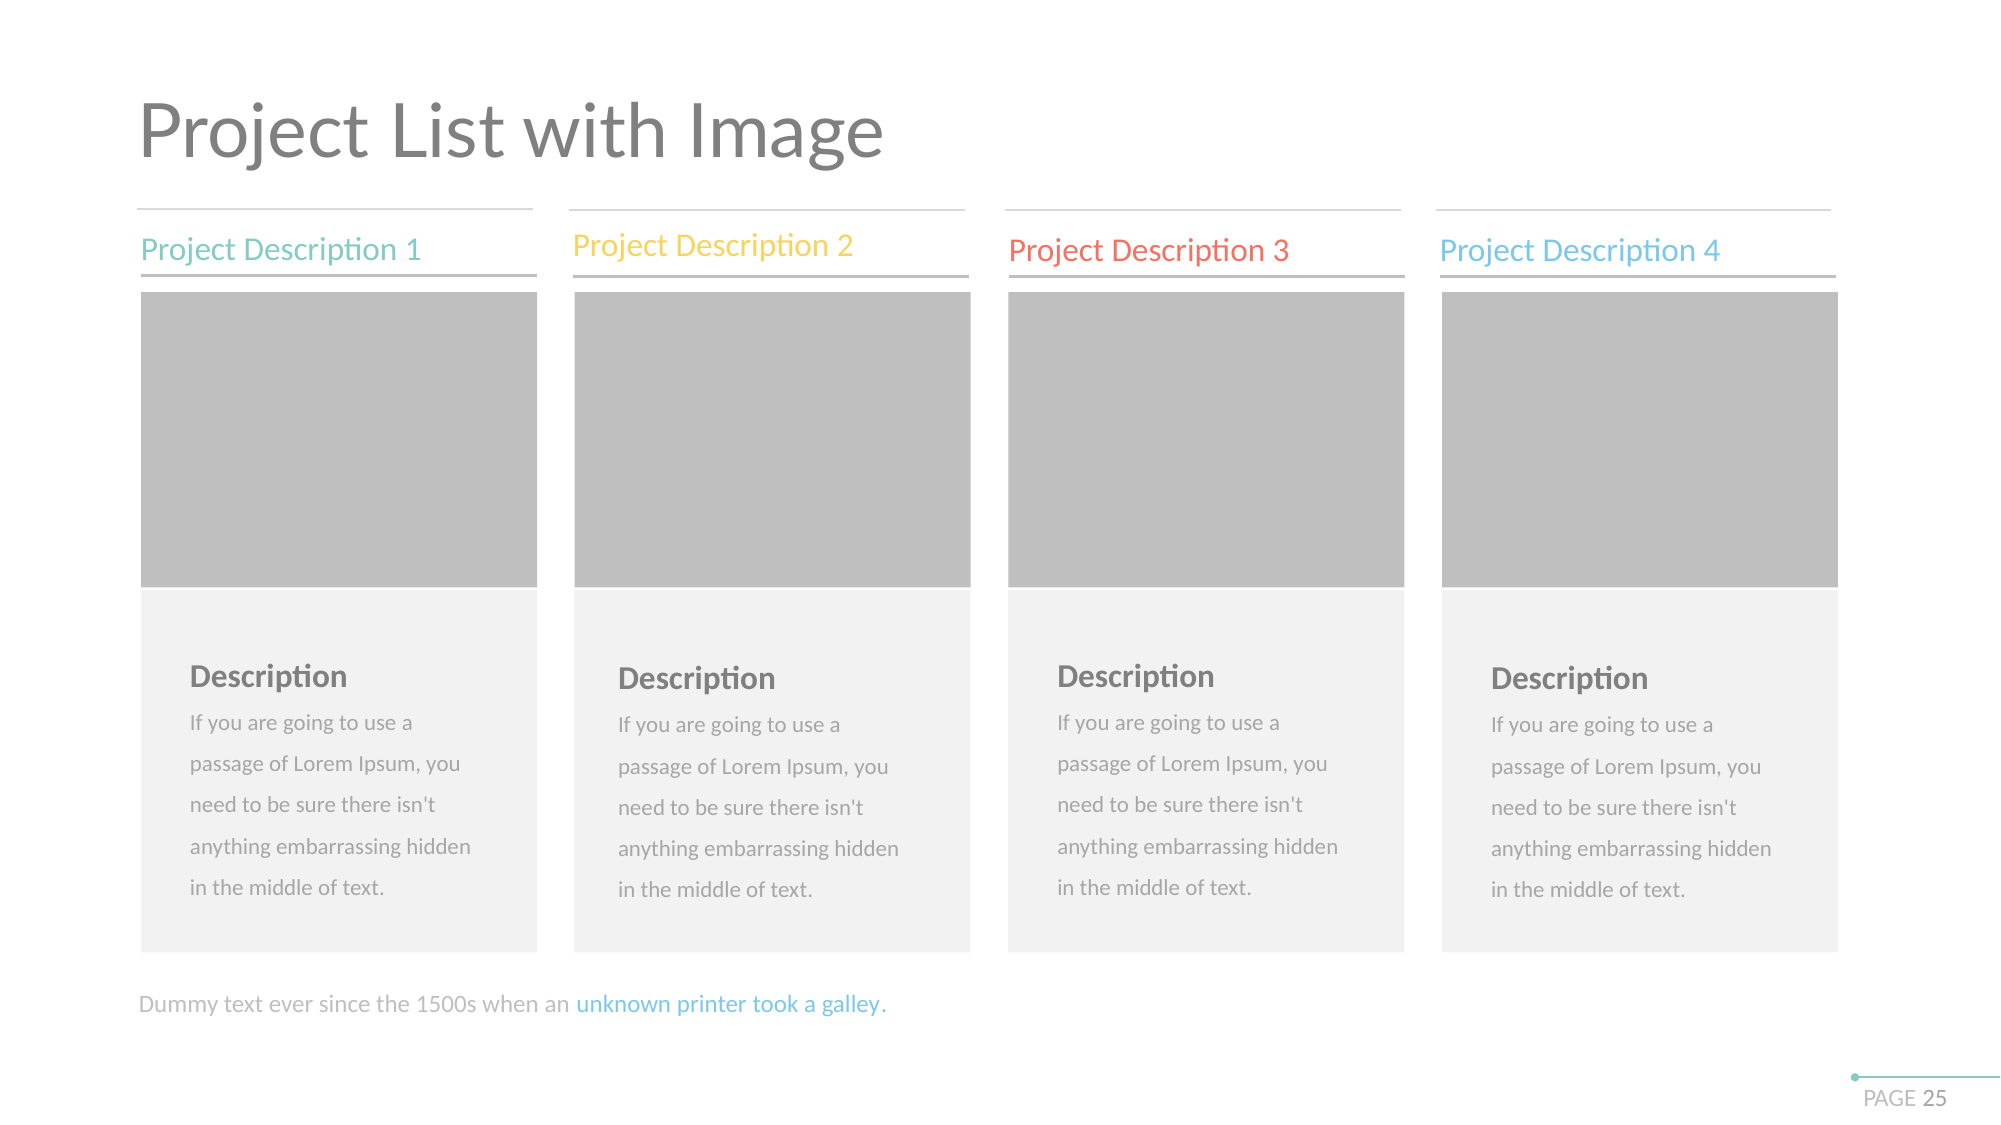

Project List with Image
Project Description 2
Project Description 1
Project Description 3
Project Description 4

Description
If you are going to use a passage of Lorem Ipsum, you need to be sure there isn't anything embarrassing hidden in the middle of text.
Description
If you are going to use a passage of Lorem Ipsum, you need to be sure there isn't anything embarrassing hidden in the middle of text.
Description
If you are going to use a passage of Lorem Ipsum, you need to be sure there isn't anything embarrassing hidden in the middle of text.
Description
If you are going to use a passage of Lorem Ipsum, you need to be sure there isn't anything embarrassing hidden in the middle of text.
Dummy text ever since the 1500s when an unknown printer took a galley.
PAGE 25